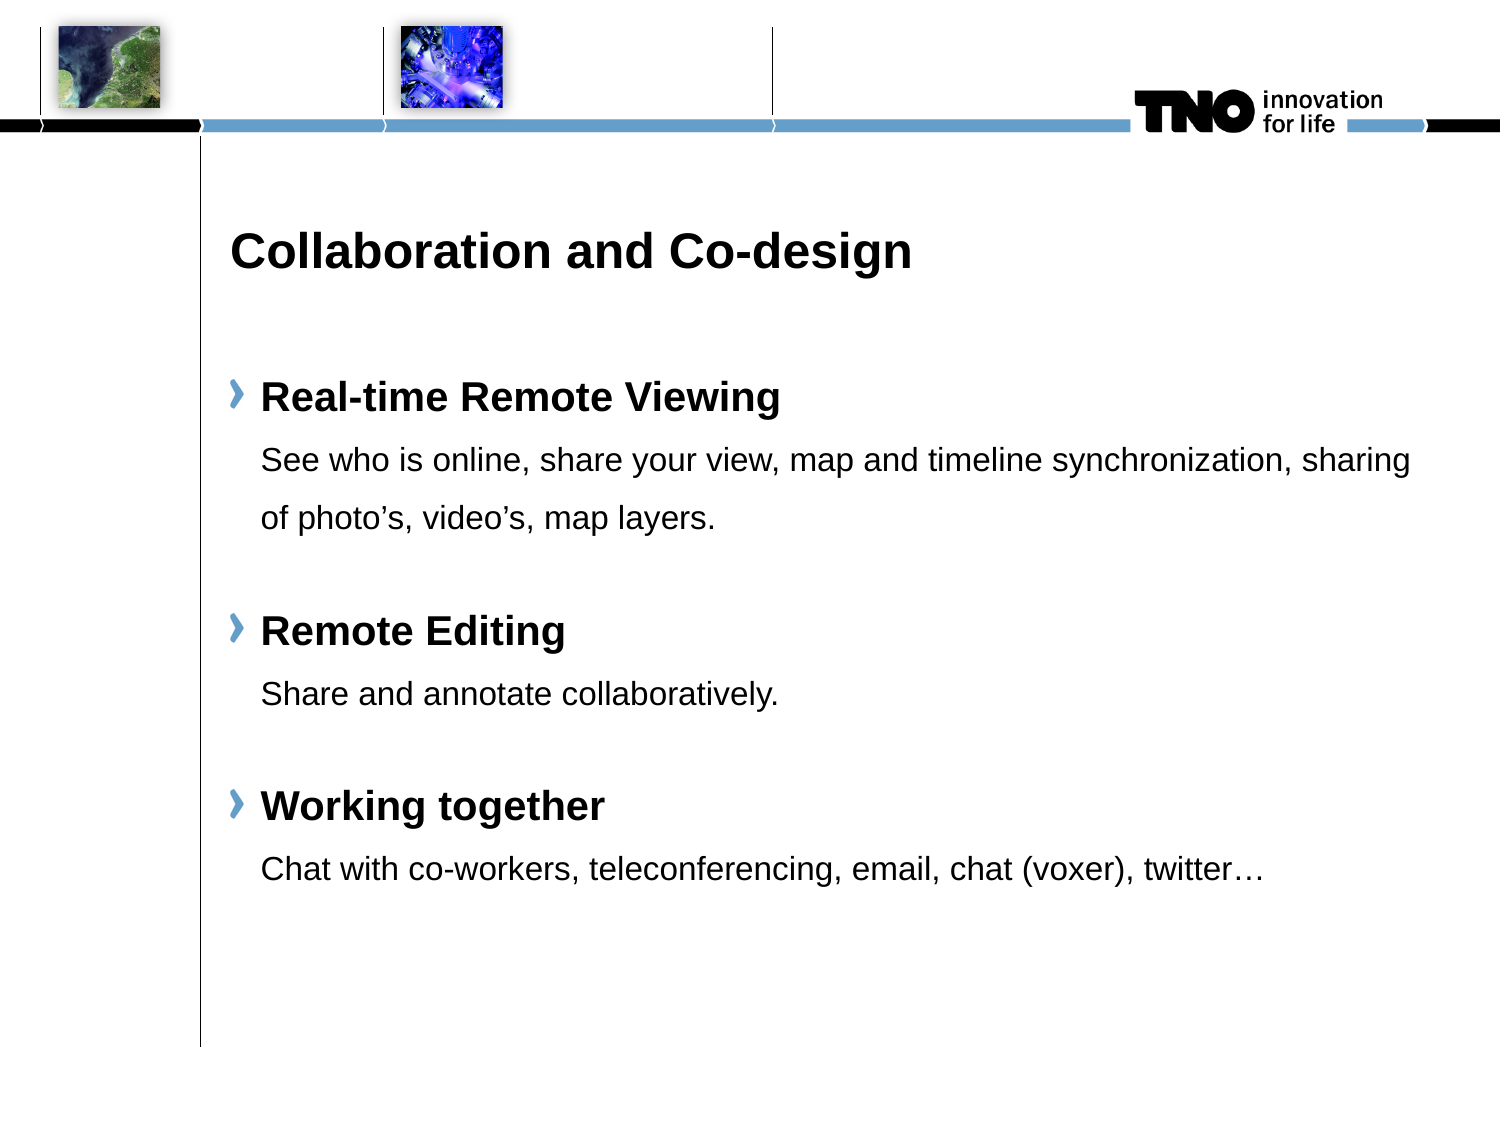

# Collaboration and Co-design
Real-time Remote Viewing
See who is online, share your view, map and timeline synchronization, sharing of photo’s, video’s, map layers.

Remote Editing
Share and annotate collaboratively.

Working together
Chat with co-workers, teleconferencing, email, chat (voxer), twitter…